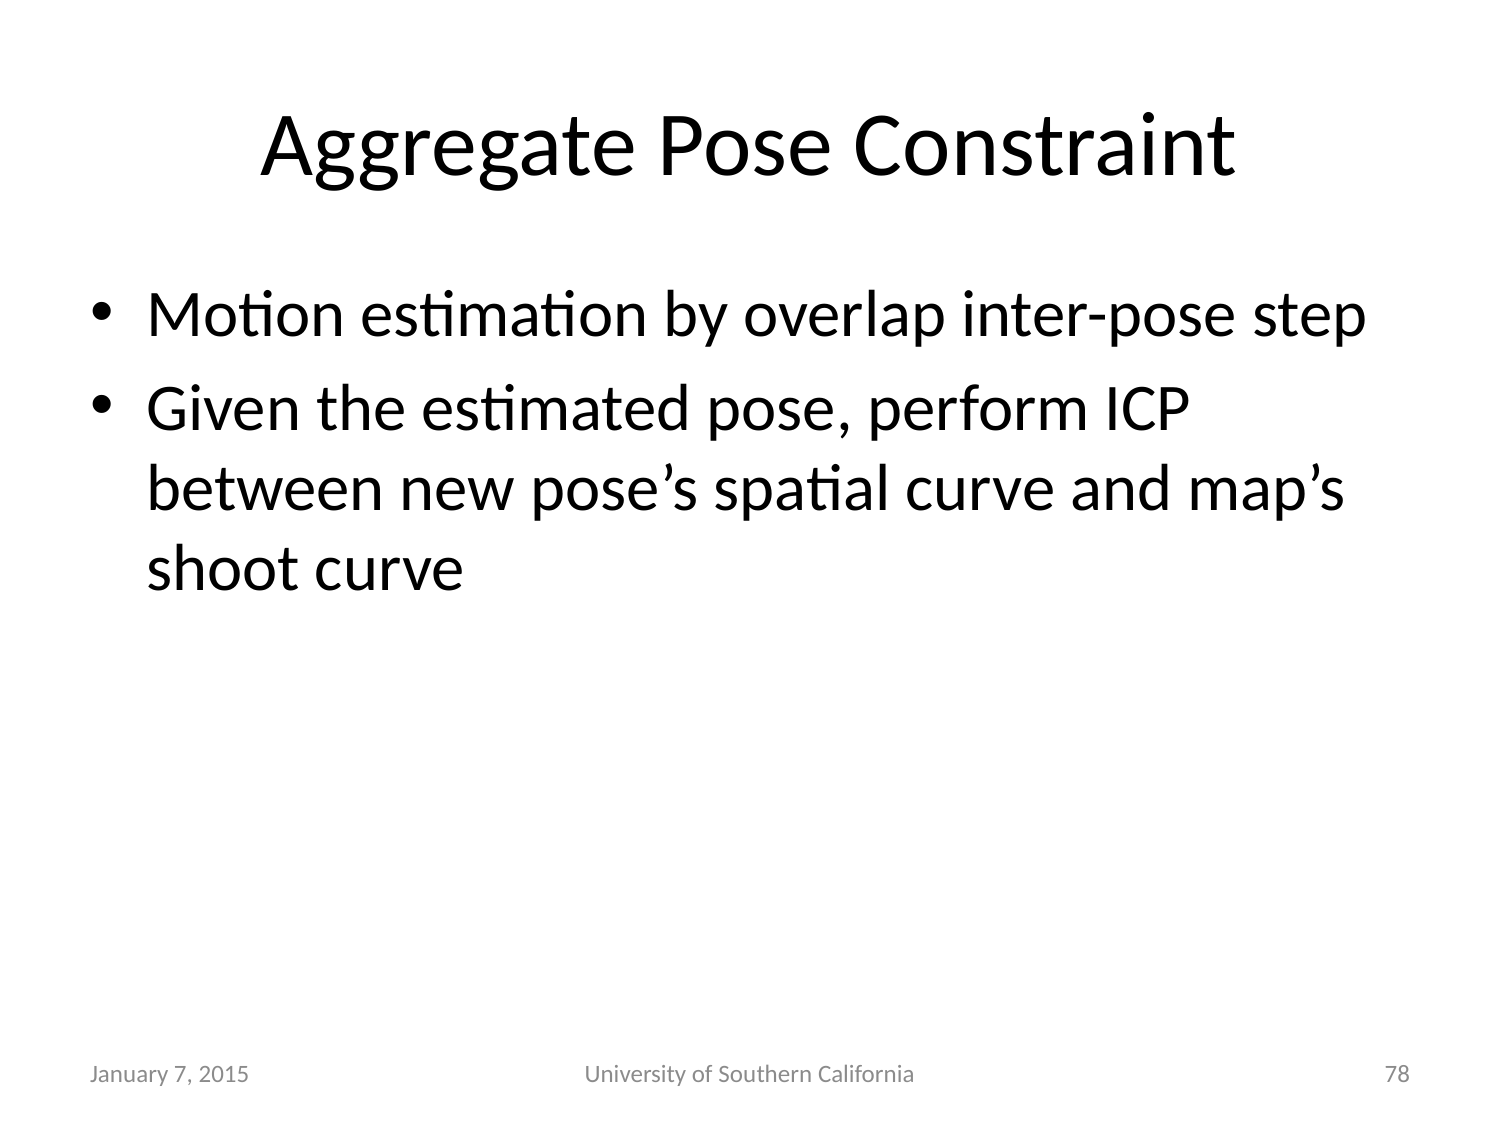

# Aggregate Pose Constraint
Motion estimation by overlap inter-pose step
Given the estimated pose, perform ICP between new pose’s spatial curve and map’s shoot curve
January 7, 2015
University of Southern California
78